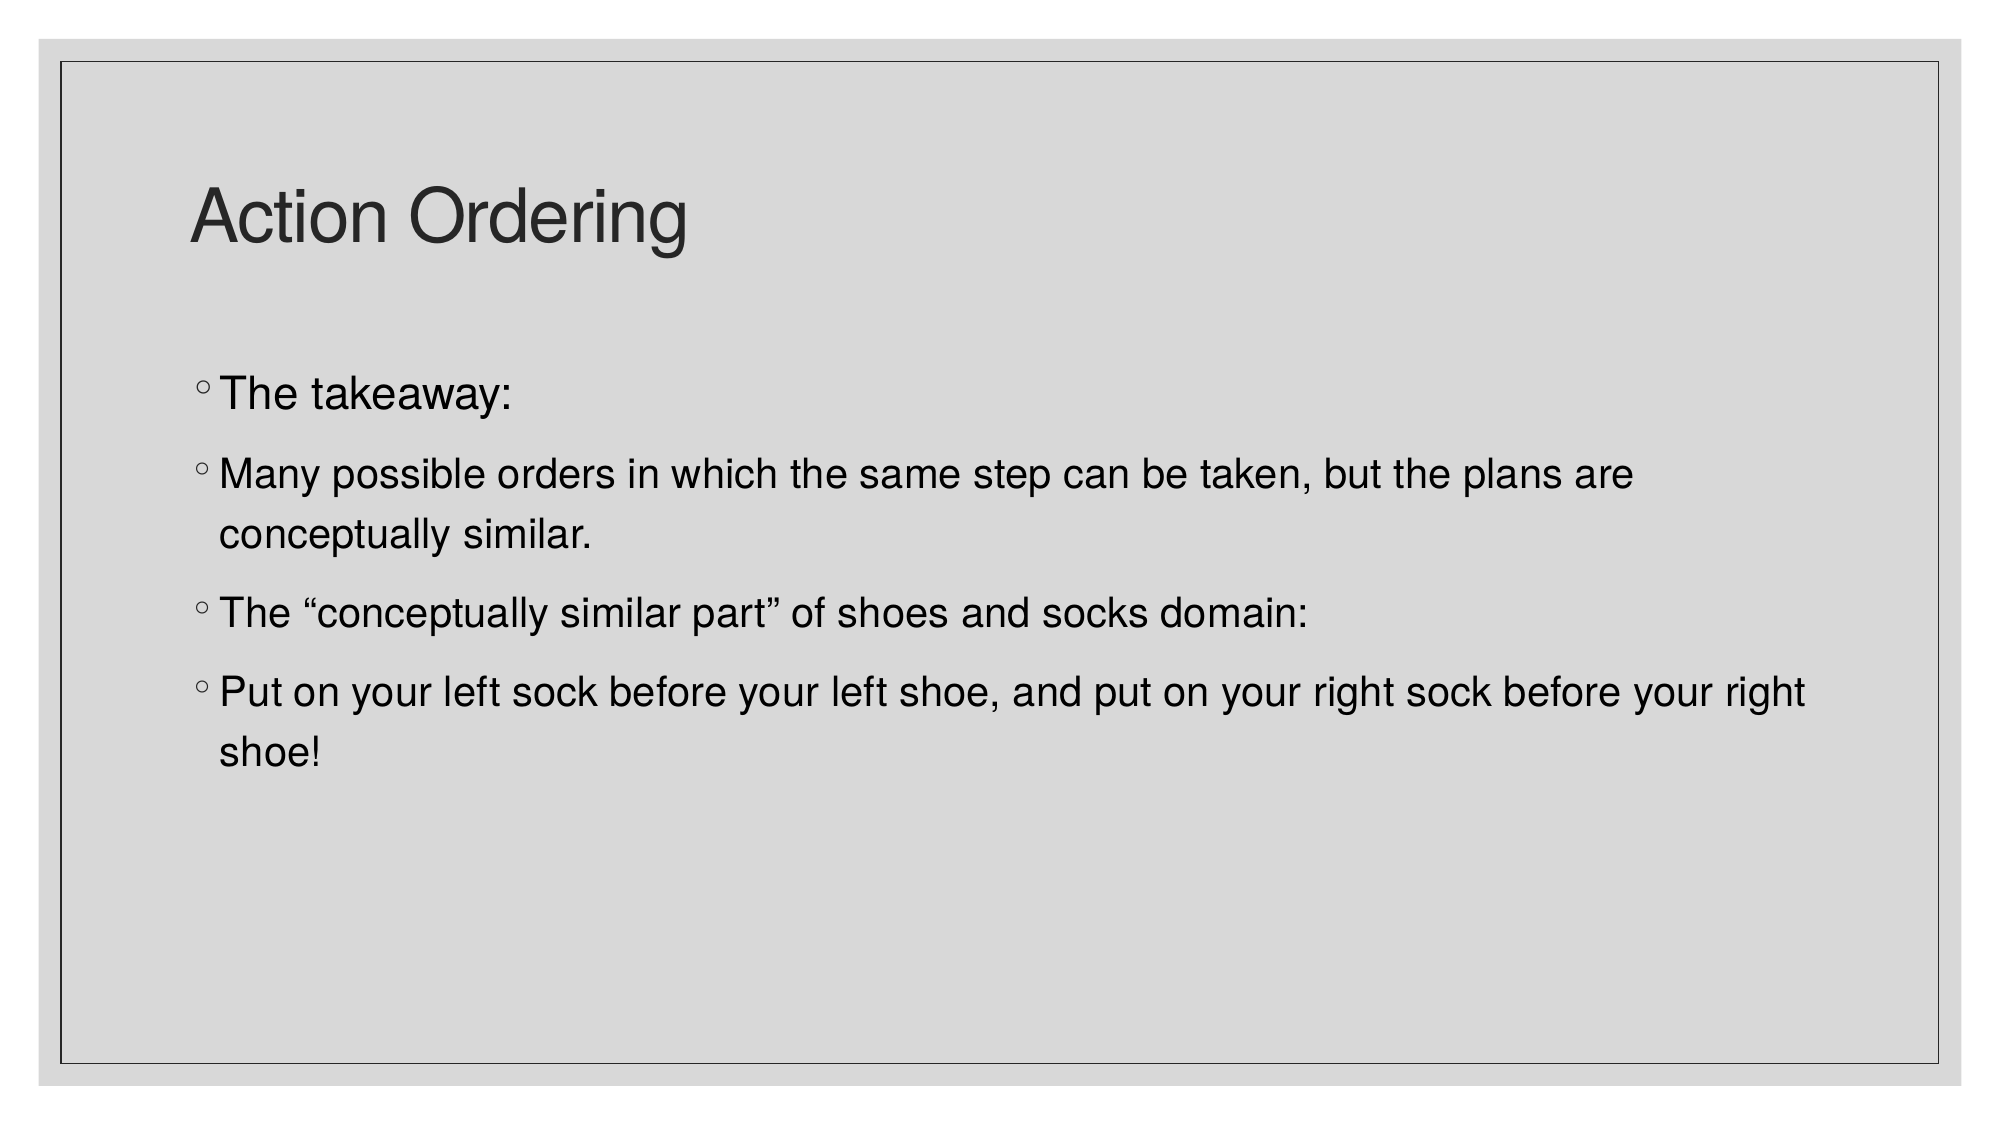

# Action Ordering
The takeaway:
Many possible orders in which the same step can be taken, but the plans are conceptually similar.
The “conceptually similar part” of shoes and socks domain:
Put on your left sock before your left shoe, and put on your right sock before your right shoe!